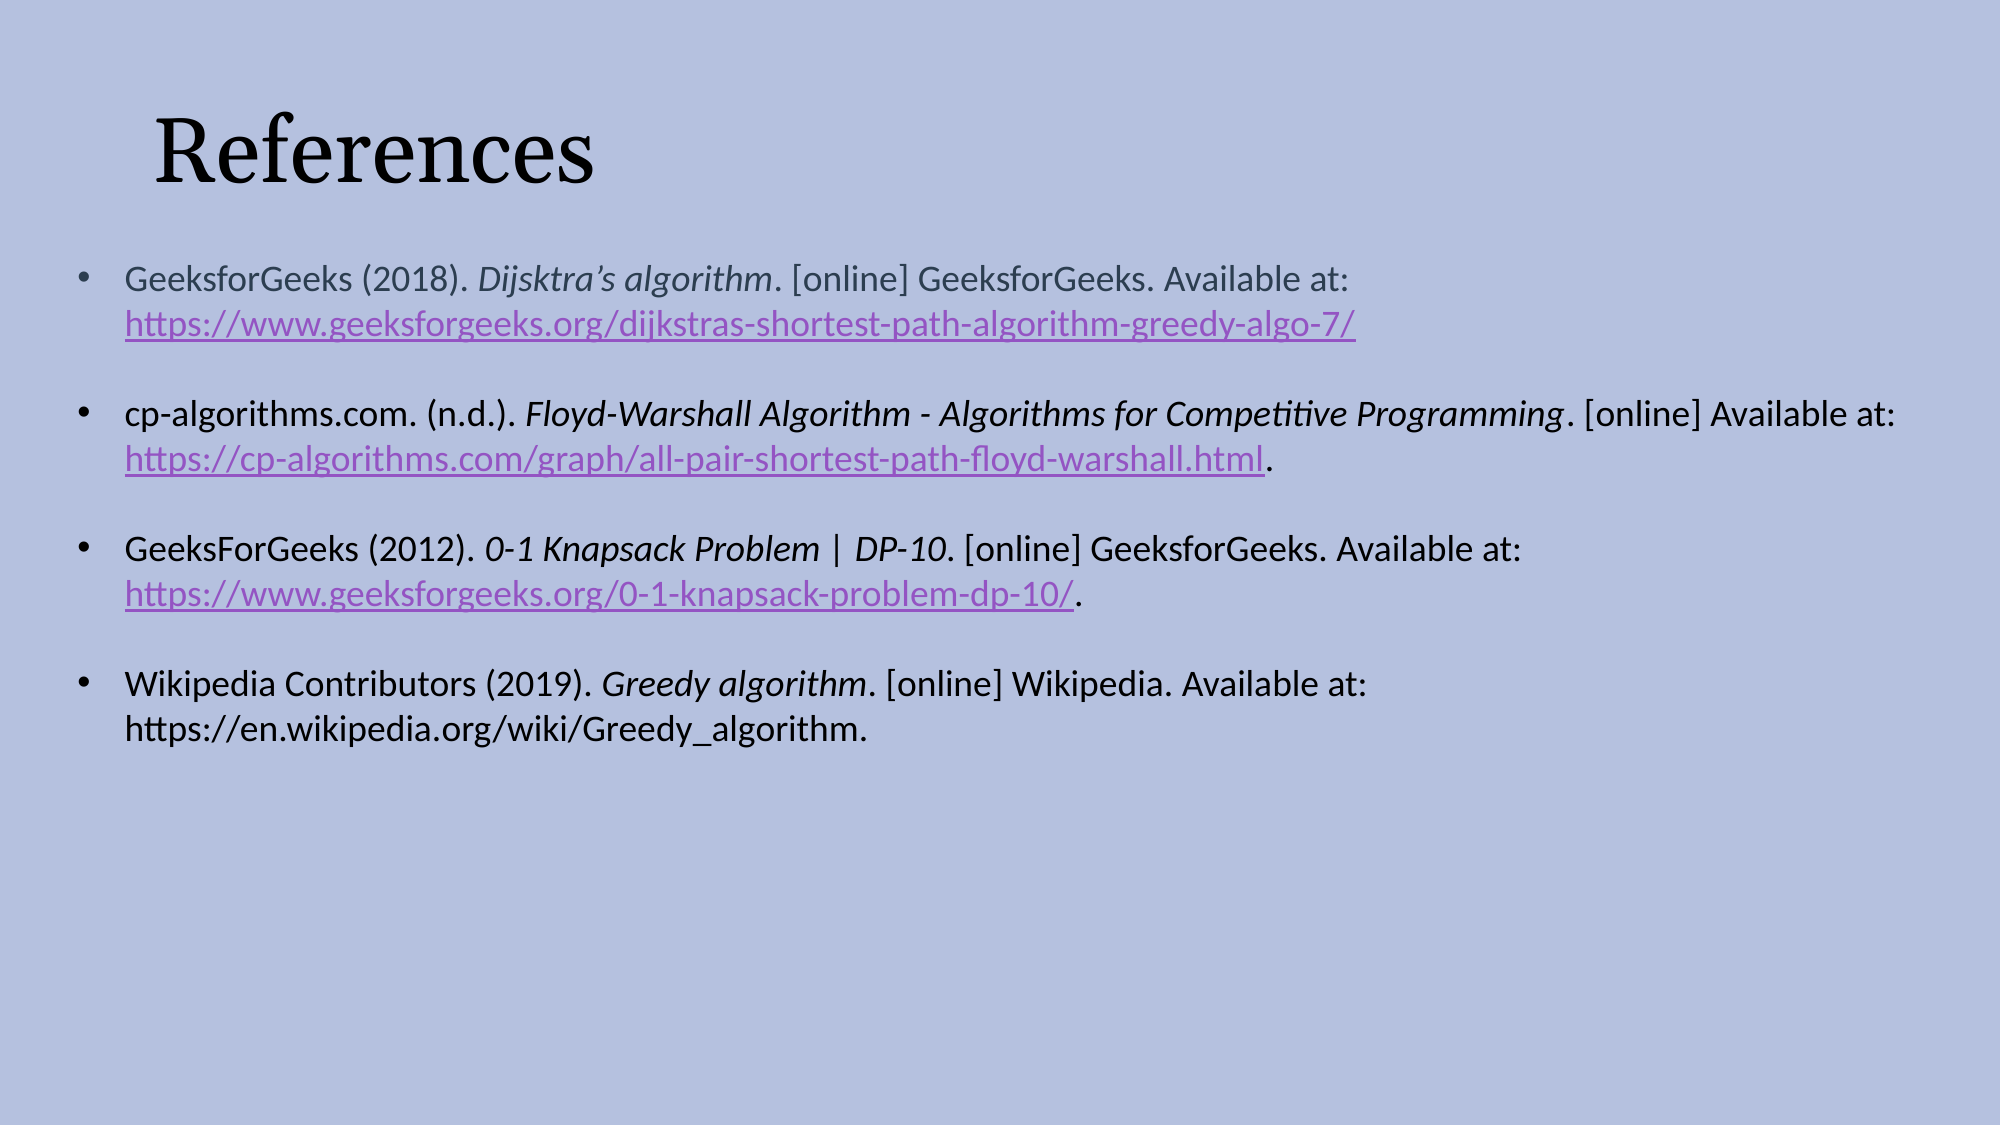

# References
GeeksforGeeks (2018). Dijsktra’s algorithm. [online] GeeksforGeeks. Available at: https://www.geeksforgeeks.org/dijkstras-shortest-path-algorithm-greedy-algo-7/
cp-algorithms.com. (n.d.). Floyd-Warshall Algorithm - Algorithms for Competitive Programming. [online] Available at: https://cp-algorithms.com/graph/all-pair-shortest-path-floyd-warshall.html.
GeeksForGeeks (2012). 0-1 Knapsack Problem | DP-10. [online] GeeksforGeeks. Available at: https://www.geeksforgeeks.org/0-1-knapsack-problem-dp-10/.
Wikipedia Contributors (2019). Greedy algorithm. [online] Wikipedia. Available at: https://en.wikipedia.org/wiki/Greedy_algorithm.
‌
‌